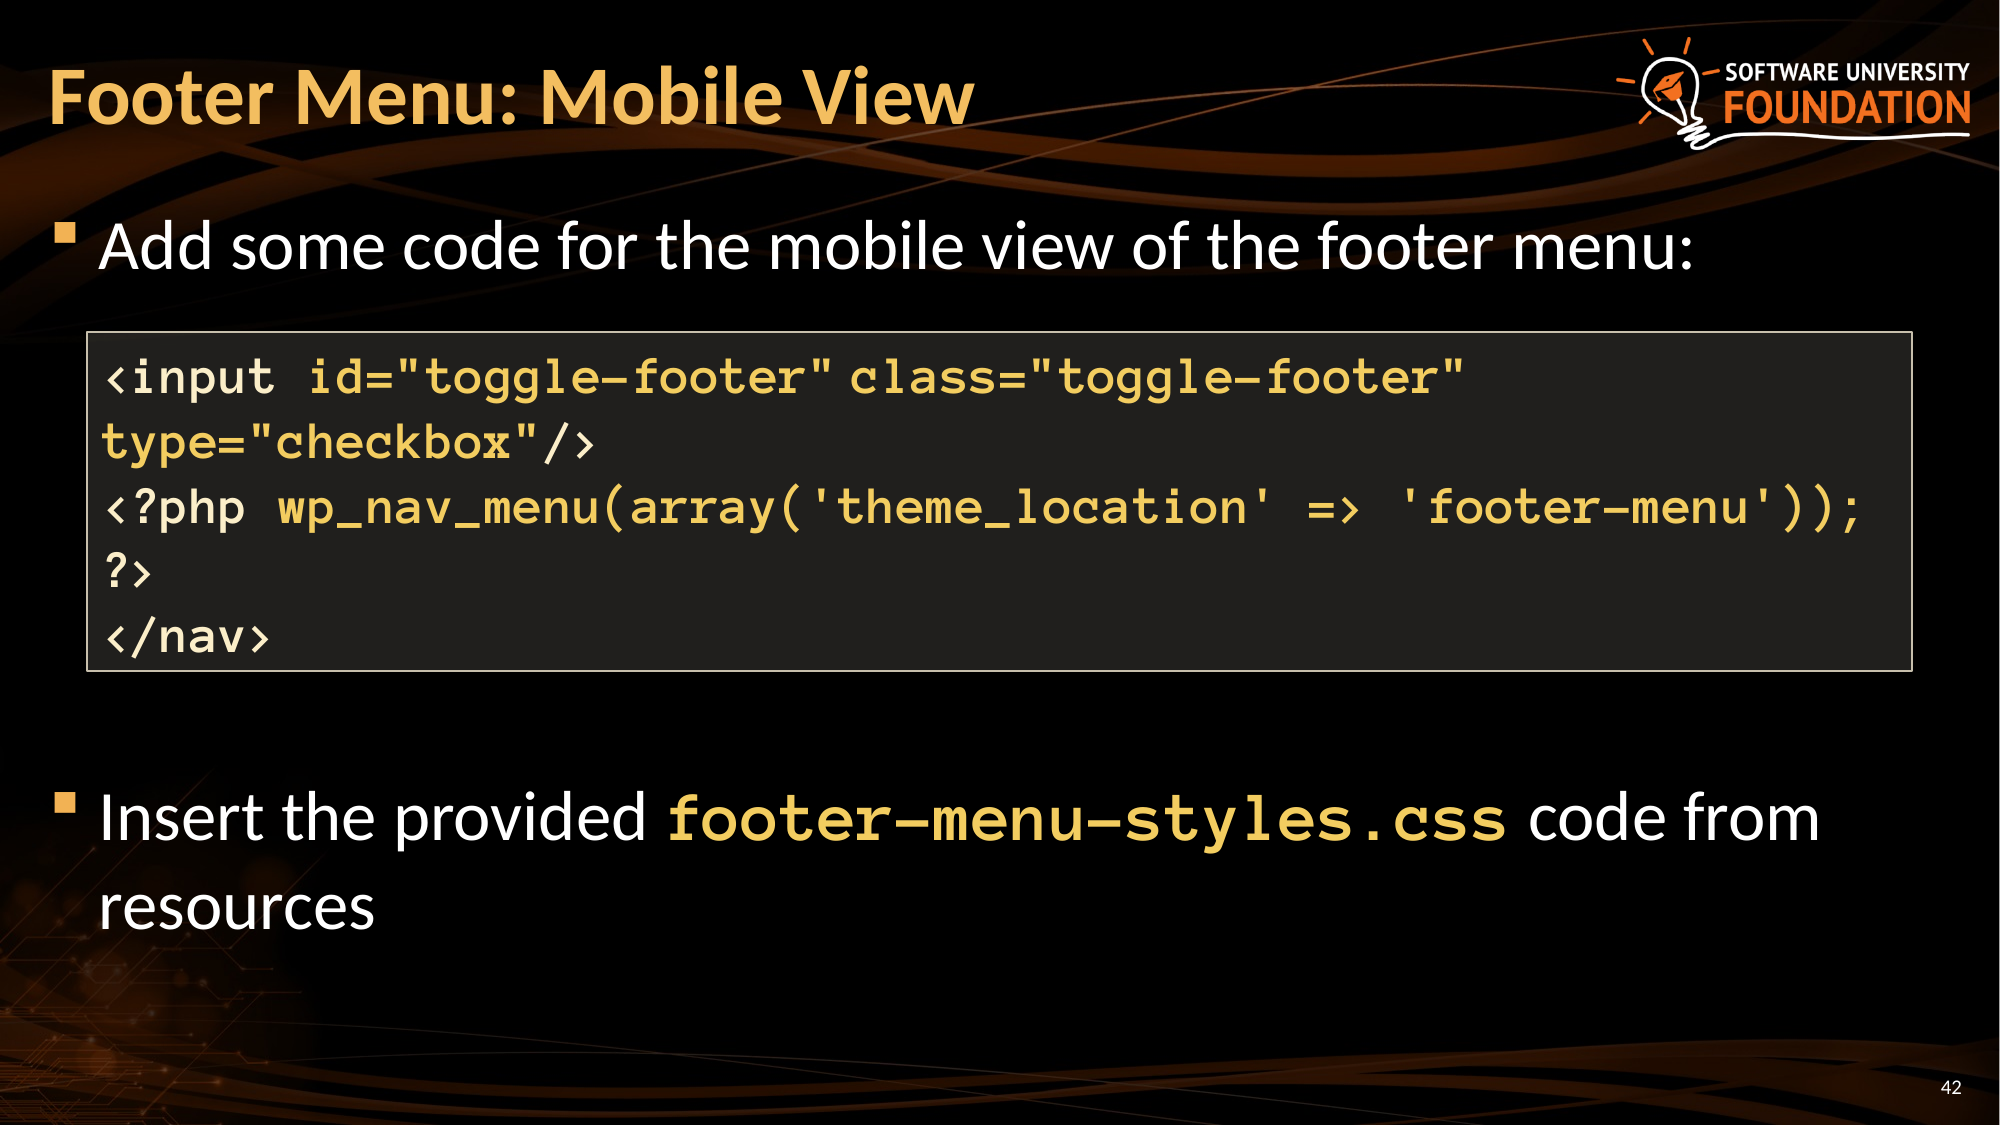

# Footer Menu: Mobile View
Add some code for the mobile view of the footer menu:

Insert the provided footer-menu-styles.css code from resources

<input id="toggle-footer" class="toggle-footer" type="checkbox"/>
<?php wp_nav_menu(array('theme_location' => 'footer-menu')); ?>
</nav>
42